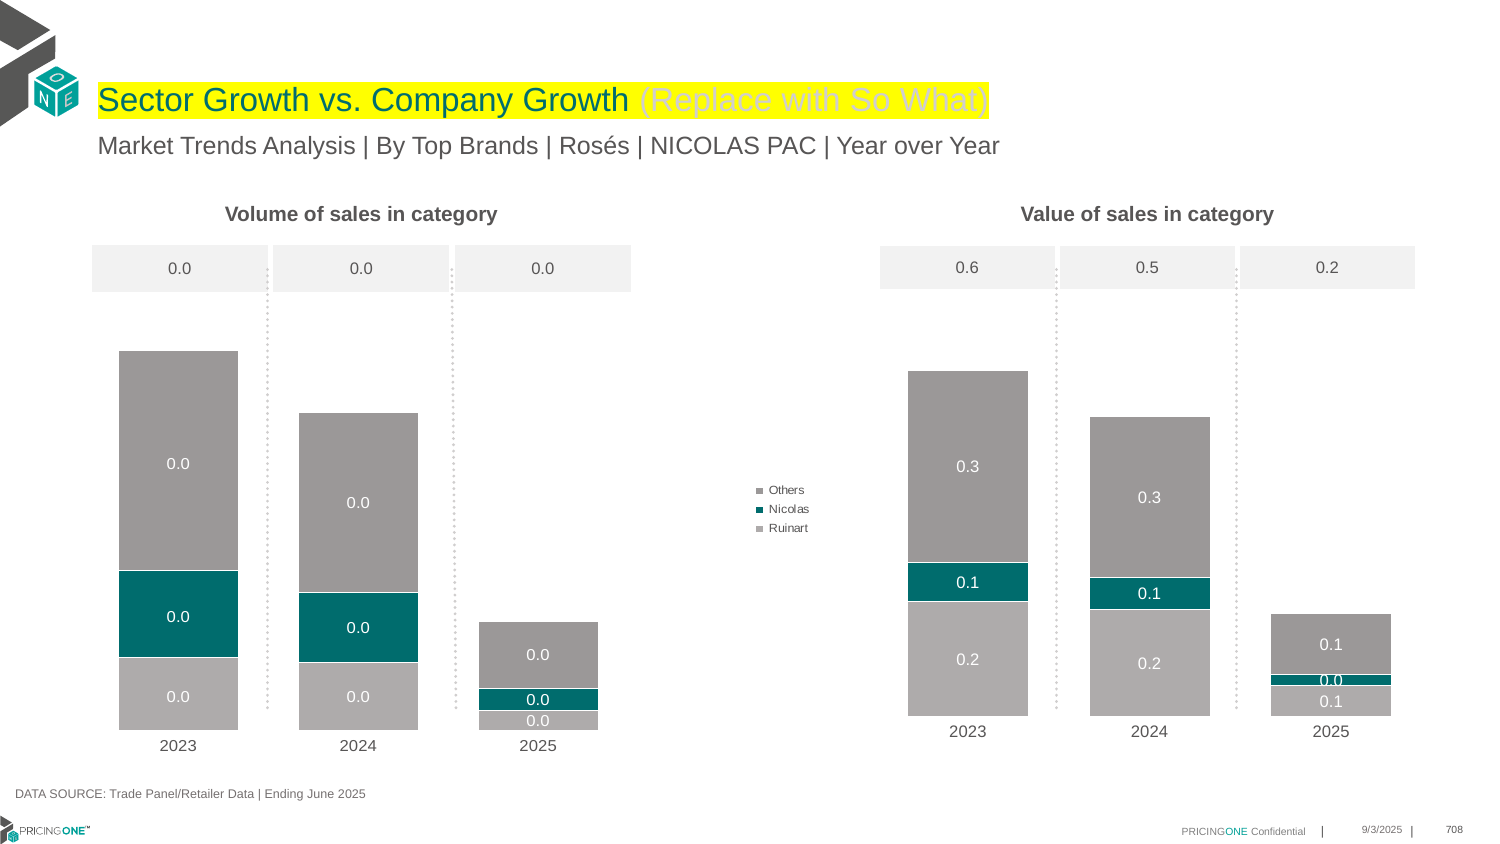

# Sector Growth vs. Company Growth (Replace with So What)
Market Trends Analysis | By Top Brands | Rosés | NICOLAS PAC | Year over Year
| Value of sales in category |  |  |
| --- | --- | --- |
| 0.6 | 0.5 | 0.2 |
| Volume of sales in category |  |  |
| --- | --- | --- |
| 0.0 | 0.0 | 0.0 |

### Chart

| Category | Ruinart | Nicolas | Others |
|---|---|---|---|
| 2023 | 0.192233 | 0.064275 | 0.321753 |
| 2024 | 0.177447 | 0.054687 | 0.268501 |
| 2025 | 0.051321 | 0.017888 | 0.101898 |

### Chart

| Category | Ruinart | Nicolas | Others |
|---|---|---|---|
| 2023 | 0.001523 | 0.001811 | 0.004557 |
| 2024 | 0.001419 | 0.00144 | 0.003745 |
| 2025 | 0.000413 | 0.000467 | 0.001388 |
DATA SOURCE: Trade Panel/Retailer Data | Ending June 2025

9/3/2025
708